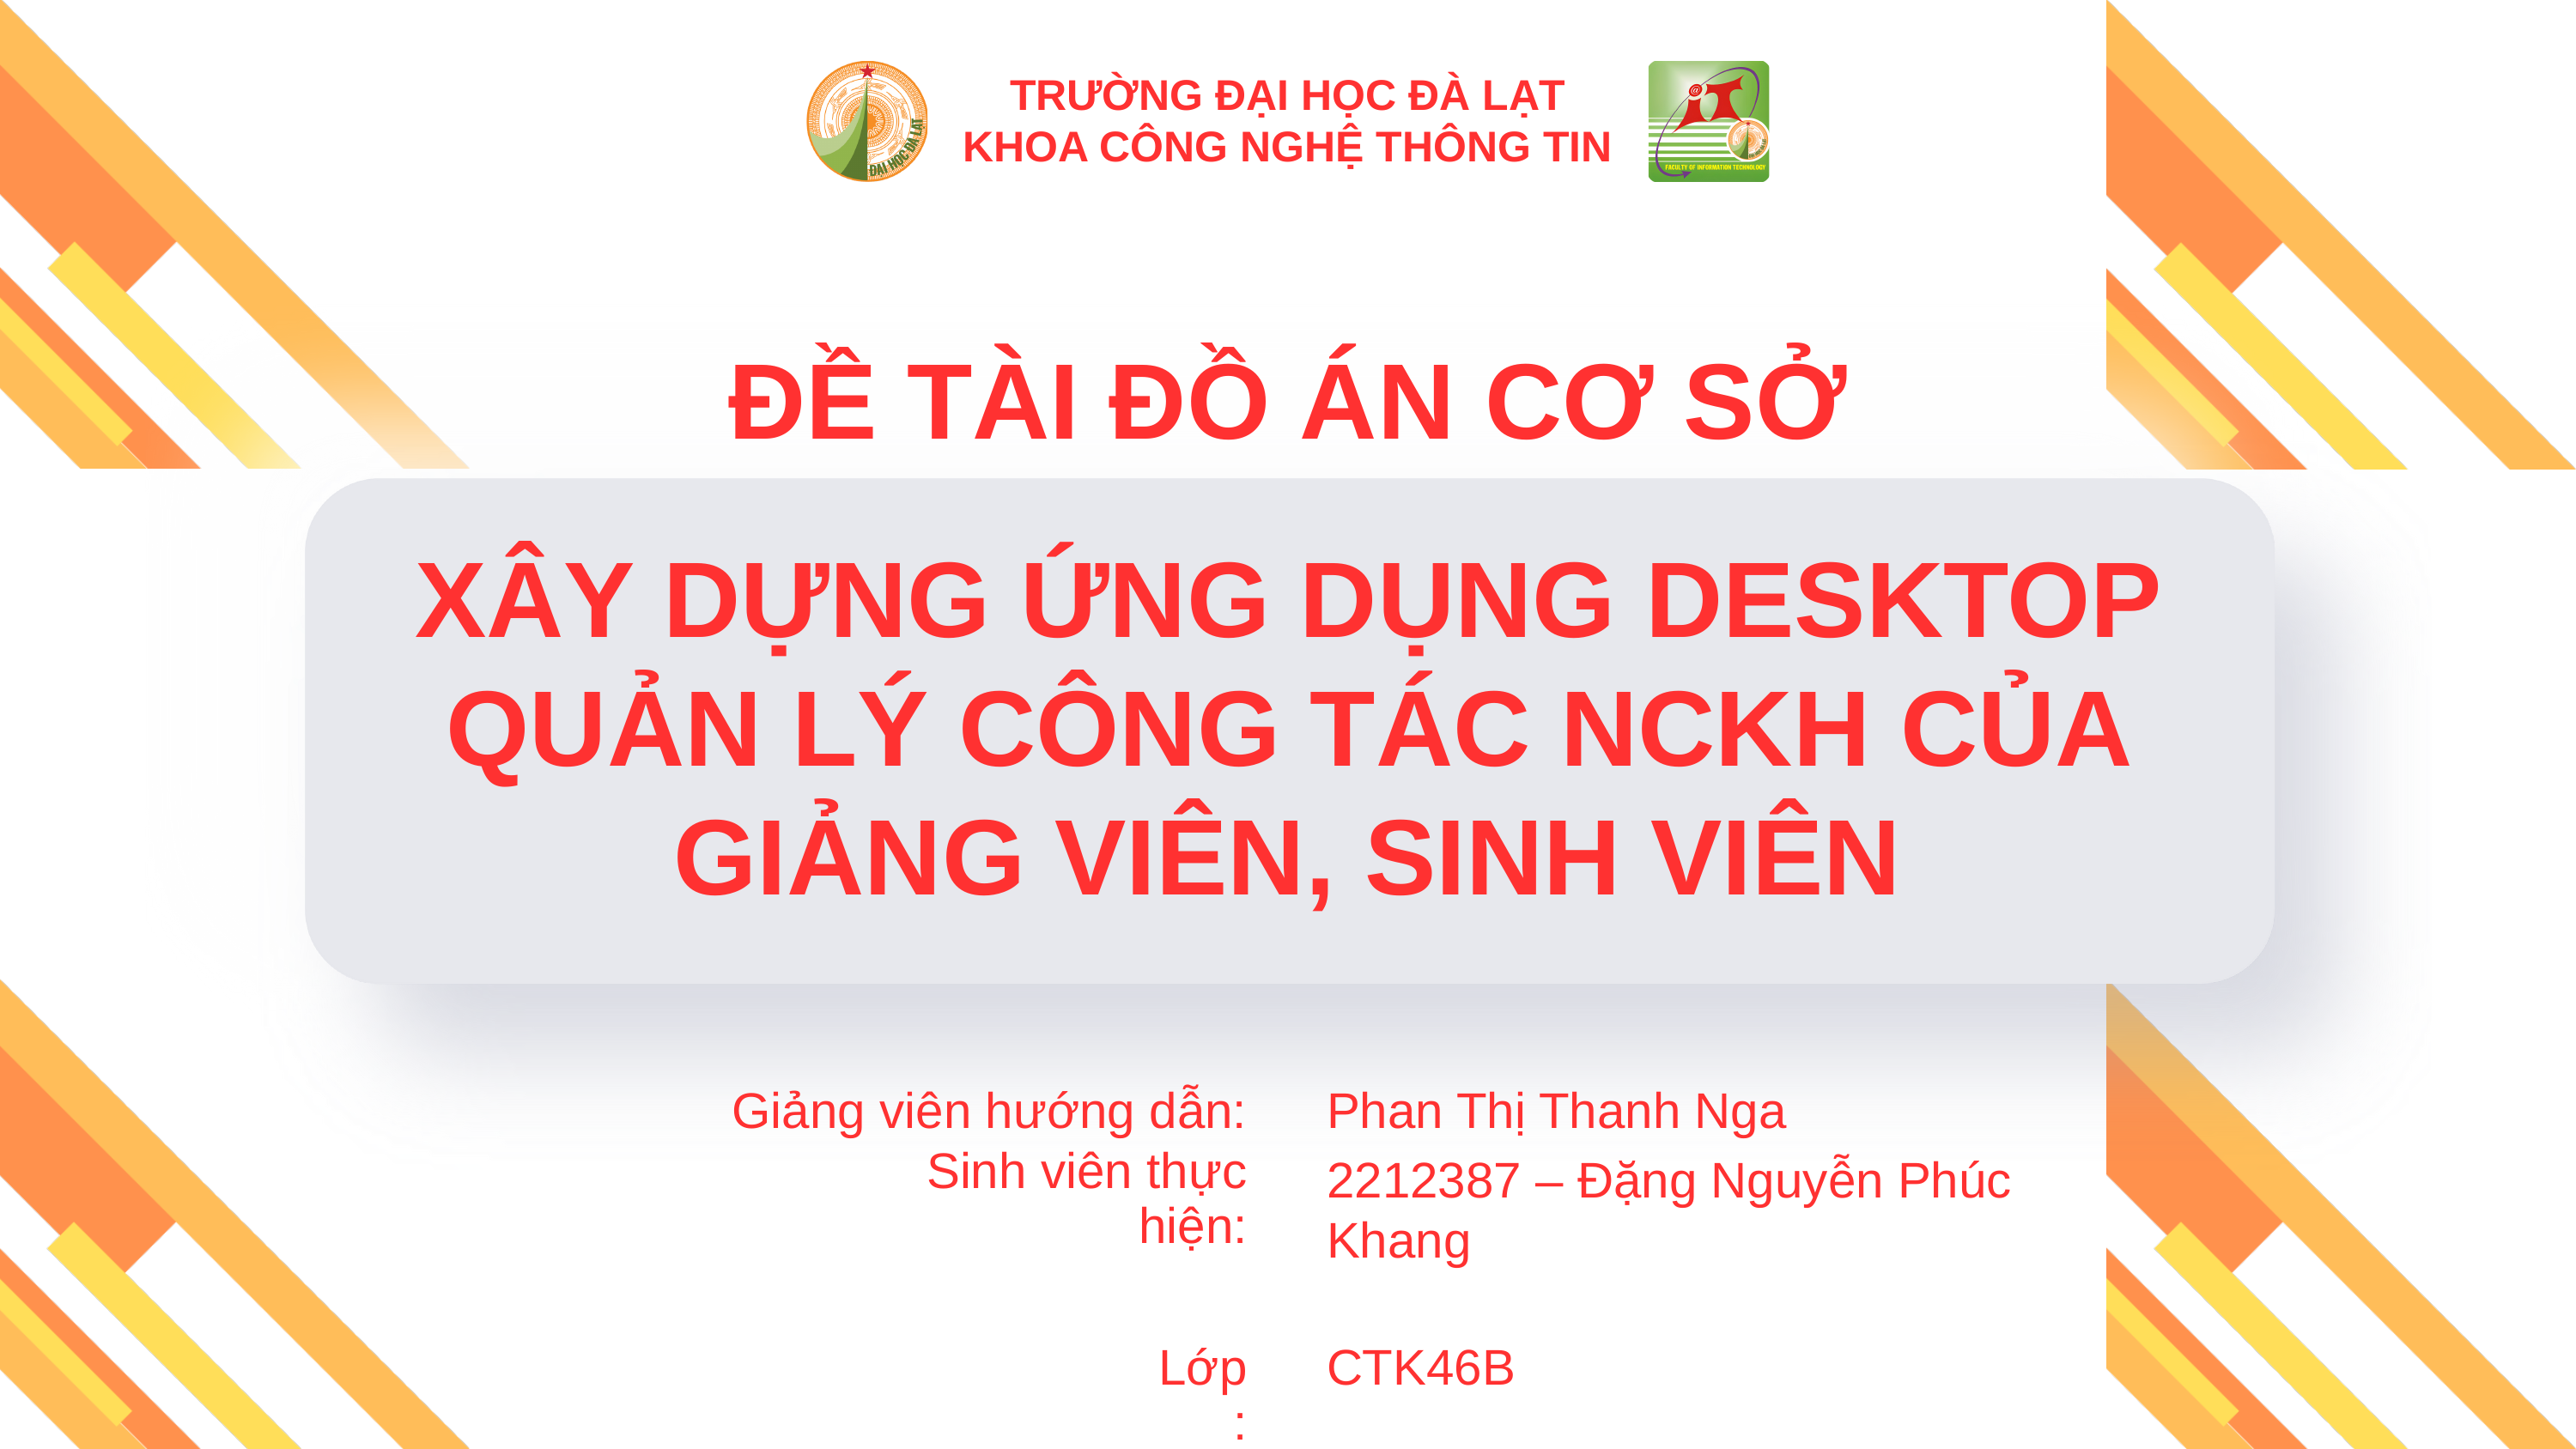

TRƯỜNG ĐẠI HỌC ĐÀ LẠT
KHOA CÔNG NGHỆ THÔNG TIN

ĐỀ TÀI ĐỒ ÁN CƠ SỞ
XÂY DỰNG ỨNG DỤNG DESKTOP QUẢN LÝ CÔNG TÁC NCKH CỦA GIẢNG VIÊN, SINH VIÊN

Giảng viên hướng dẫn:
Phan Thị Thanh Nga
Sinh viên thực hiện:
2212387 – Đặng Nguyễn Phúc Khang
Lớp:
CTK46B